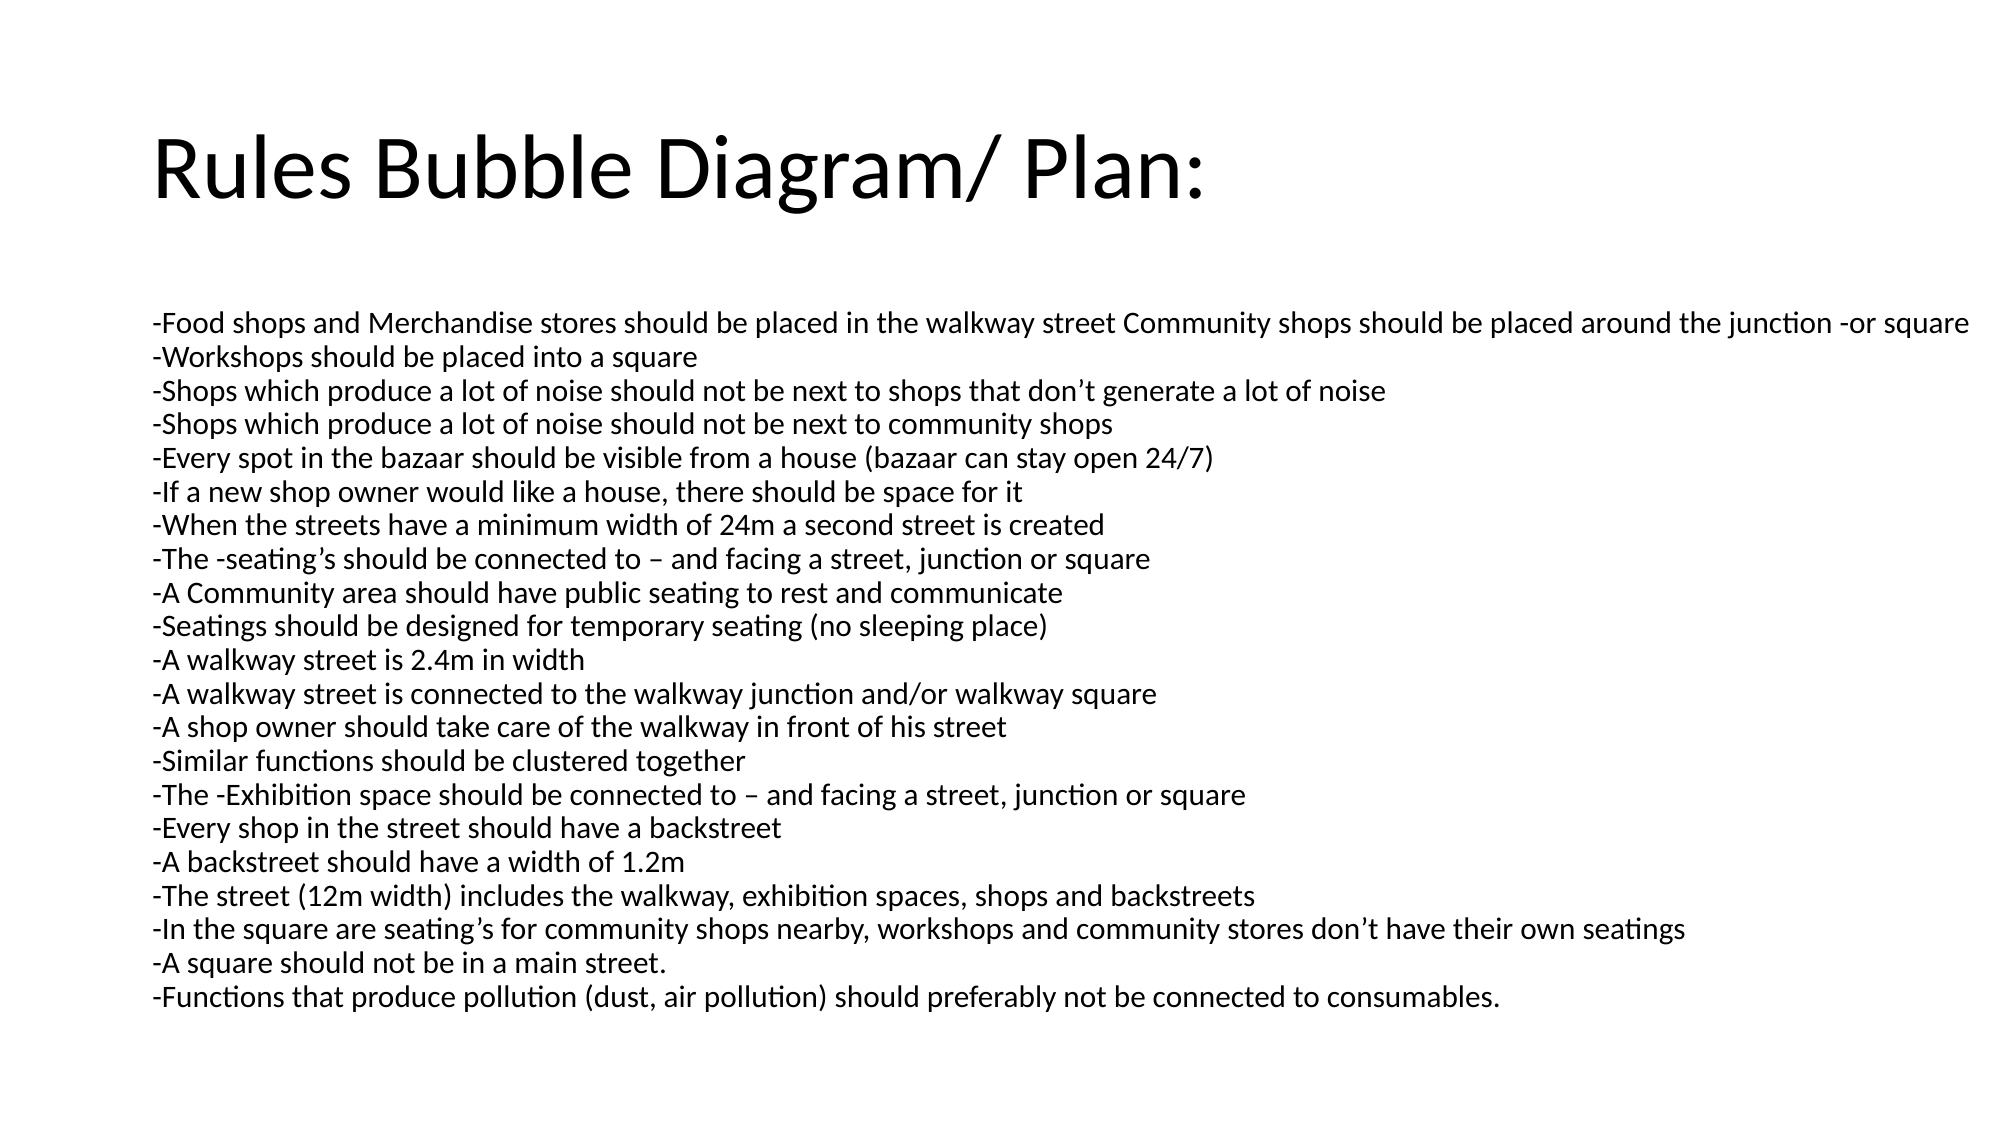

# Rules Bubble Diagram/ Plan:
-Food shops and Merchandise stores should be placed in the walkway street Community shops should be placed around the junction -or square
-Workshops should be placed into a square
-Shops which produce a lot of noise should not be next to shops that don’t generate a lot of noise
-Shops which produce a lot of noise should not be next to community shops
-Every spot in the bazaar should be visible from a house (bazaar can stay open 24/7)
-If a new shop owner would like a house, there should be space for it
-When the streets have a minimum width of 24m a second street is created
-The -seating’s should be connected to – and facing a street, junction or square
-A Community area should have public seating to rest and communicate
-Seatings should be designed for temporary seating (no sleeping place)
-A walkway street is 2.4m in width
-A walkway street is connected to the walkway junction and/or walkway square
-A shop owner should take care of the walkway in front of his street
-Similar functions should be clustered together
-The -Exhibition space should be connected to – and facing a street, junction or square
-Every shop in the street should have a backstreet
-A backstreet should have a width of 1.2m
-The street (12m width) includes the walkway, exhibition spaces, shops and backstreets
-In the square are seating’s for community shops nearby, workshops and community stores don’t have their own seatings
-A square should not be in a main street.
-Functions that produce pollution (dust, air pollution) should preferably not be connected to consumables.